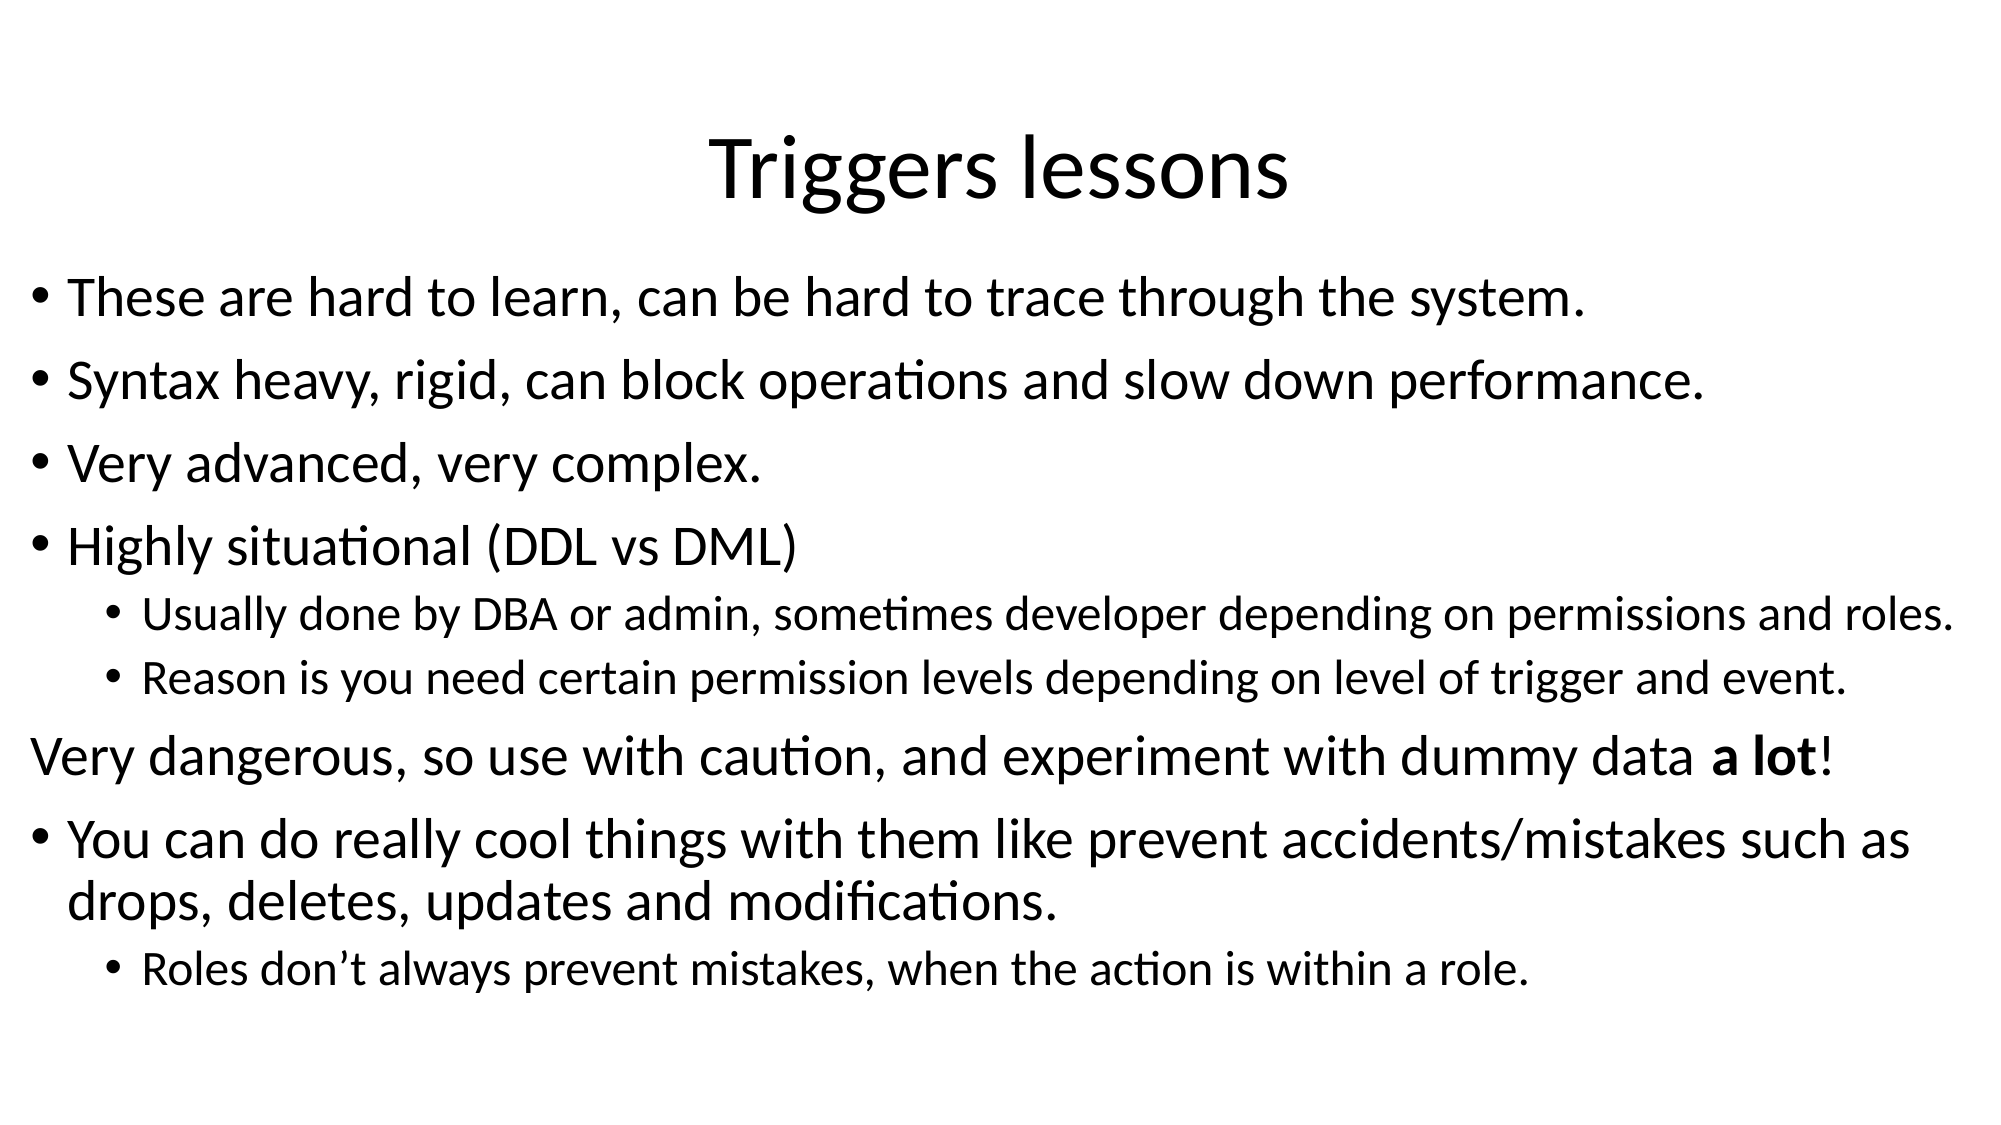

# Triggers lessons
These are hard to learn, can be hard to trace through the system.
Syntax heavy, rigid, can block operations and slow down performance.
Very advanced, very complex.
Highly situational (DDL vs DML)
Usually done by DBA or admin, sometimes developer depending on permissions and roles.
Reason is you need certain permission levels depending on level of trigger and event.
Very dangerous, so use with caution, and experiment with dummy data a lot!
You can do really cool things with them like prevent accidents/mistakes such as drops, deletes, updates and modifications.
Roles don’t always prevent mistakes, when the action is within a role.